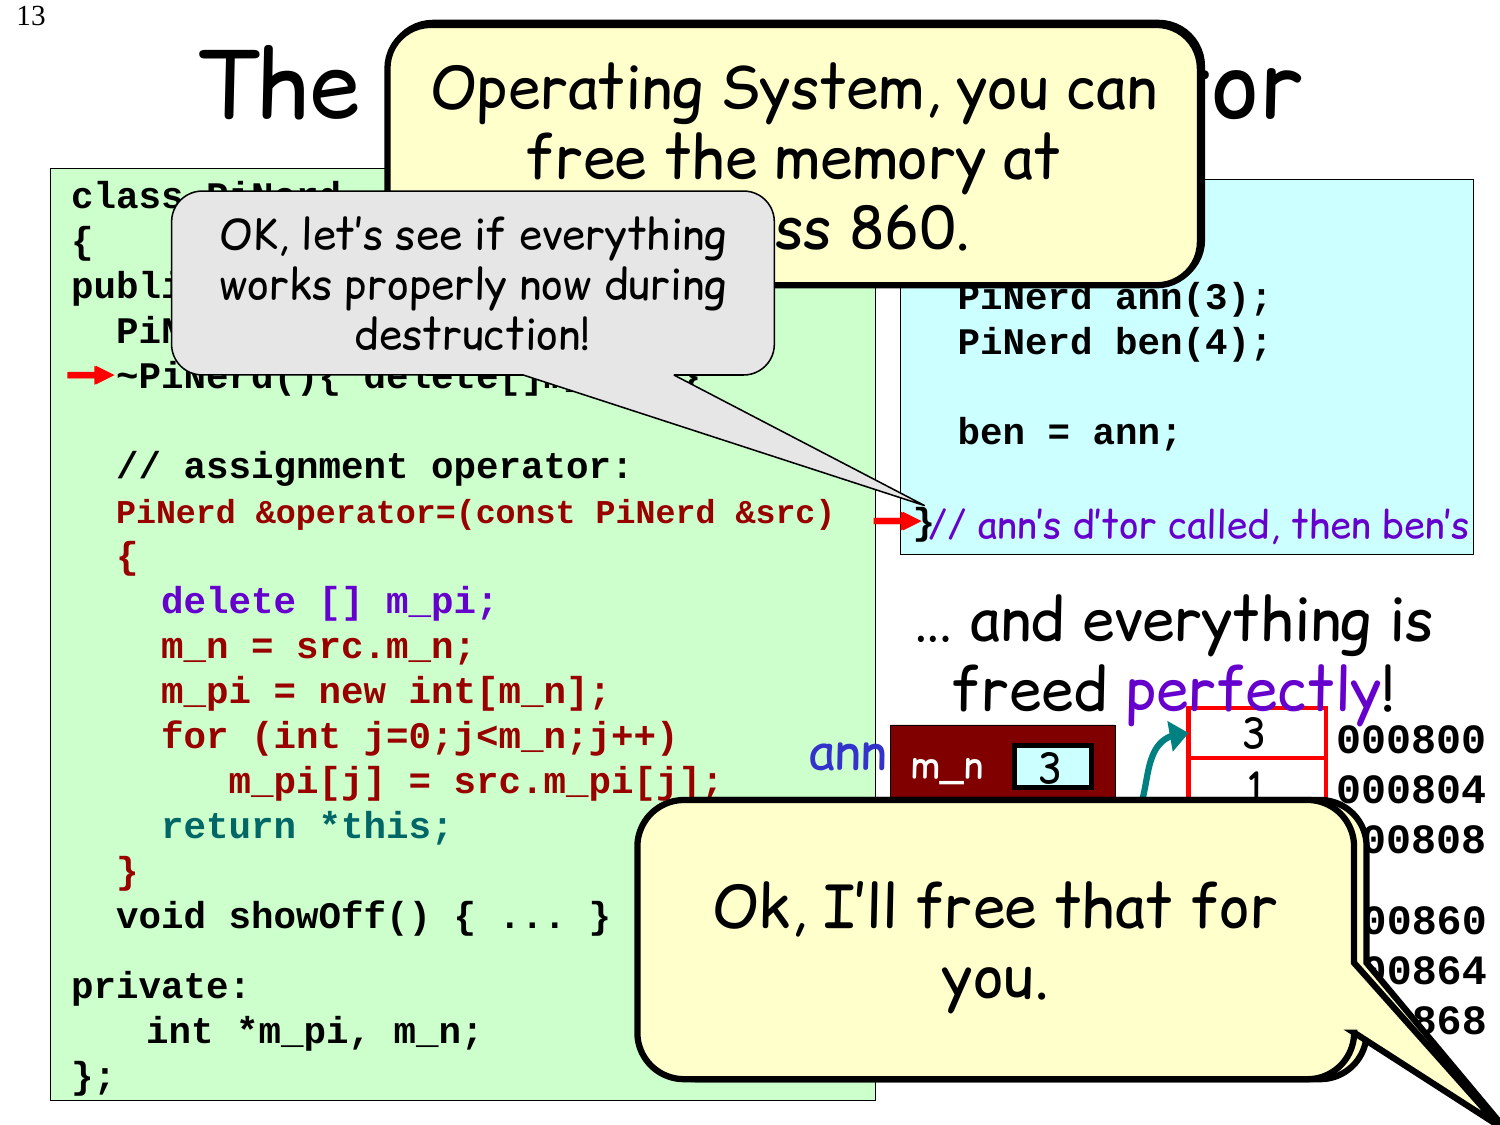

# The Assignment Operator
13
Operating System, I no longer need the memory at location 800.
Operating System, you can free the memory at address 860.
class PiNerd
{
public:
  PiNerd(int n) { … }
  ~PiNerd(){ delete[]m_pi; }

  // assignment operator:
  PiNerd &operator=(const PiNerd &src)
  {
    delete [] m_pi;
    m_n = src.m_n;
    m_pi = new int[m_n];
    for (int j=0;j<m_n;j++)
       m_pi[j] = src.m_pi[j];
    return *this;
  }
  void showOff() { ... }

private:
	int *m_pi, m_n;
};

int main()
{
  PiNerd ann(3);
  PiNerd ben(4);

  ben = ann;

}

OK, let’s see if everything works properly now during destruction!

// ann’s d’tor called, then ben’s

… and everything is freed perfectly!
3
000800
000804
000808

ann

m_n

m_pi

3
1
Ok, I’ll free that for you.
Ok, I’ll free that up for someone else to use.
800
4
ben

m_n

m_pi

000860
000864
000868

3
4
3

1
860

900
4